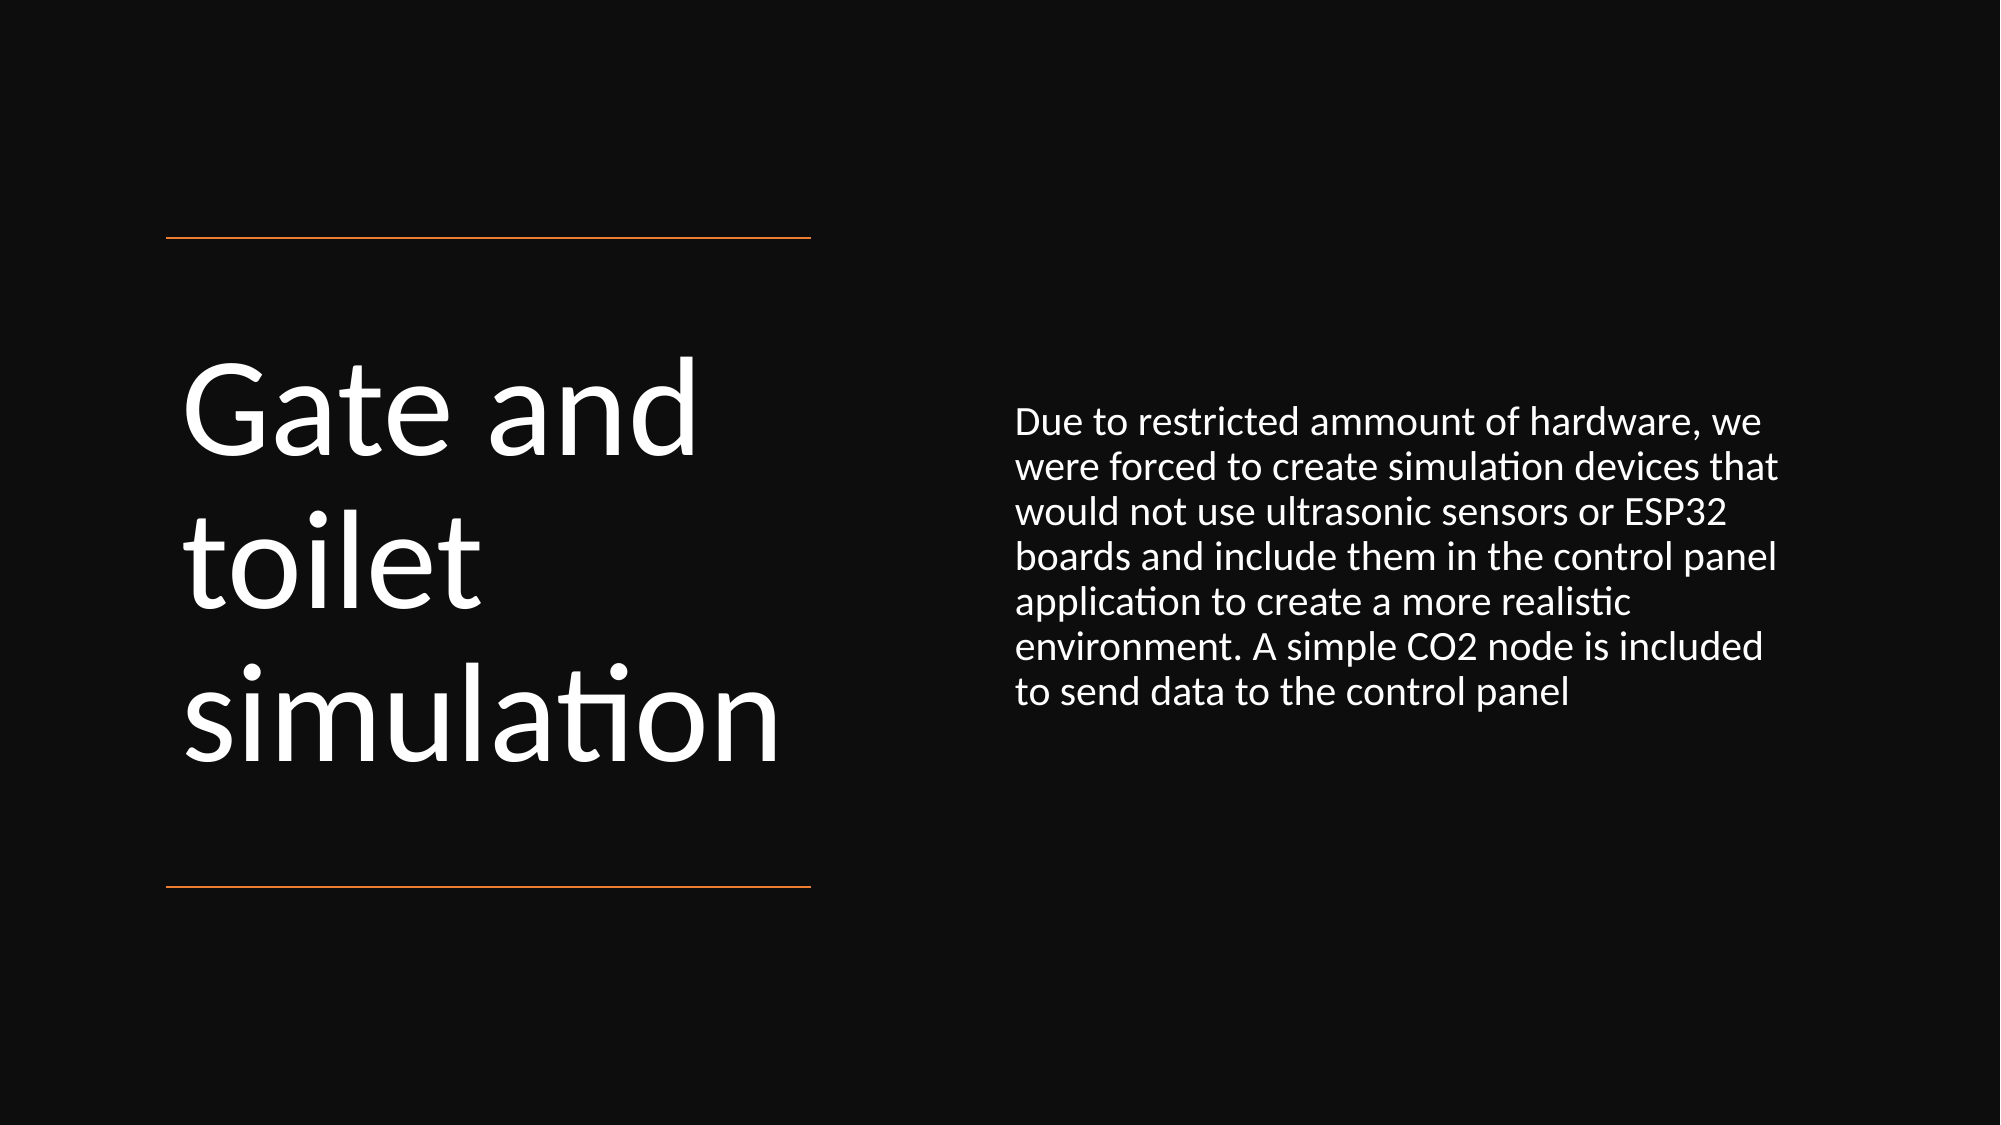

Due to restricted ammount of hardware, we were forced to create simulation devices that would not use ultrasonic sensors or ESP32 boards and include them in the control panel application to create a more realistic environment. A simple CO2 node is included to send data to the control panel
# Gate and toilet simulation